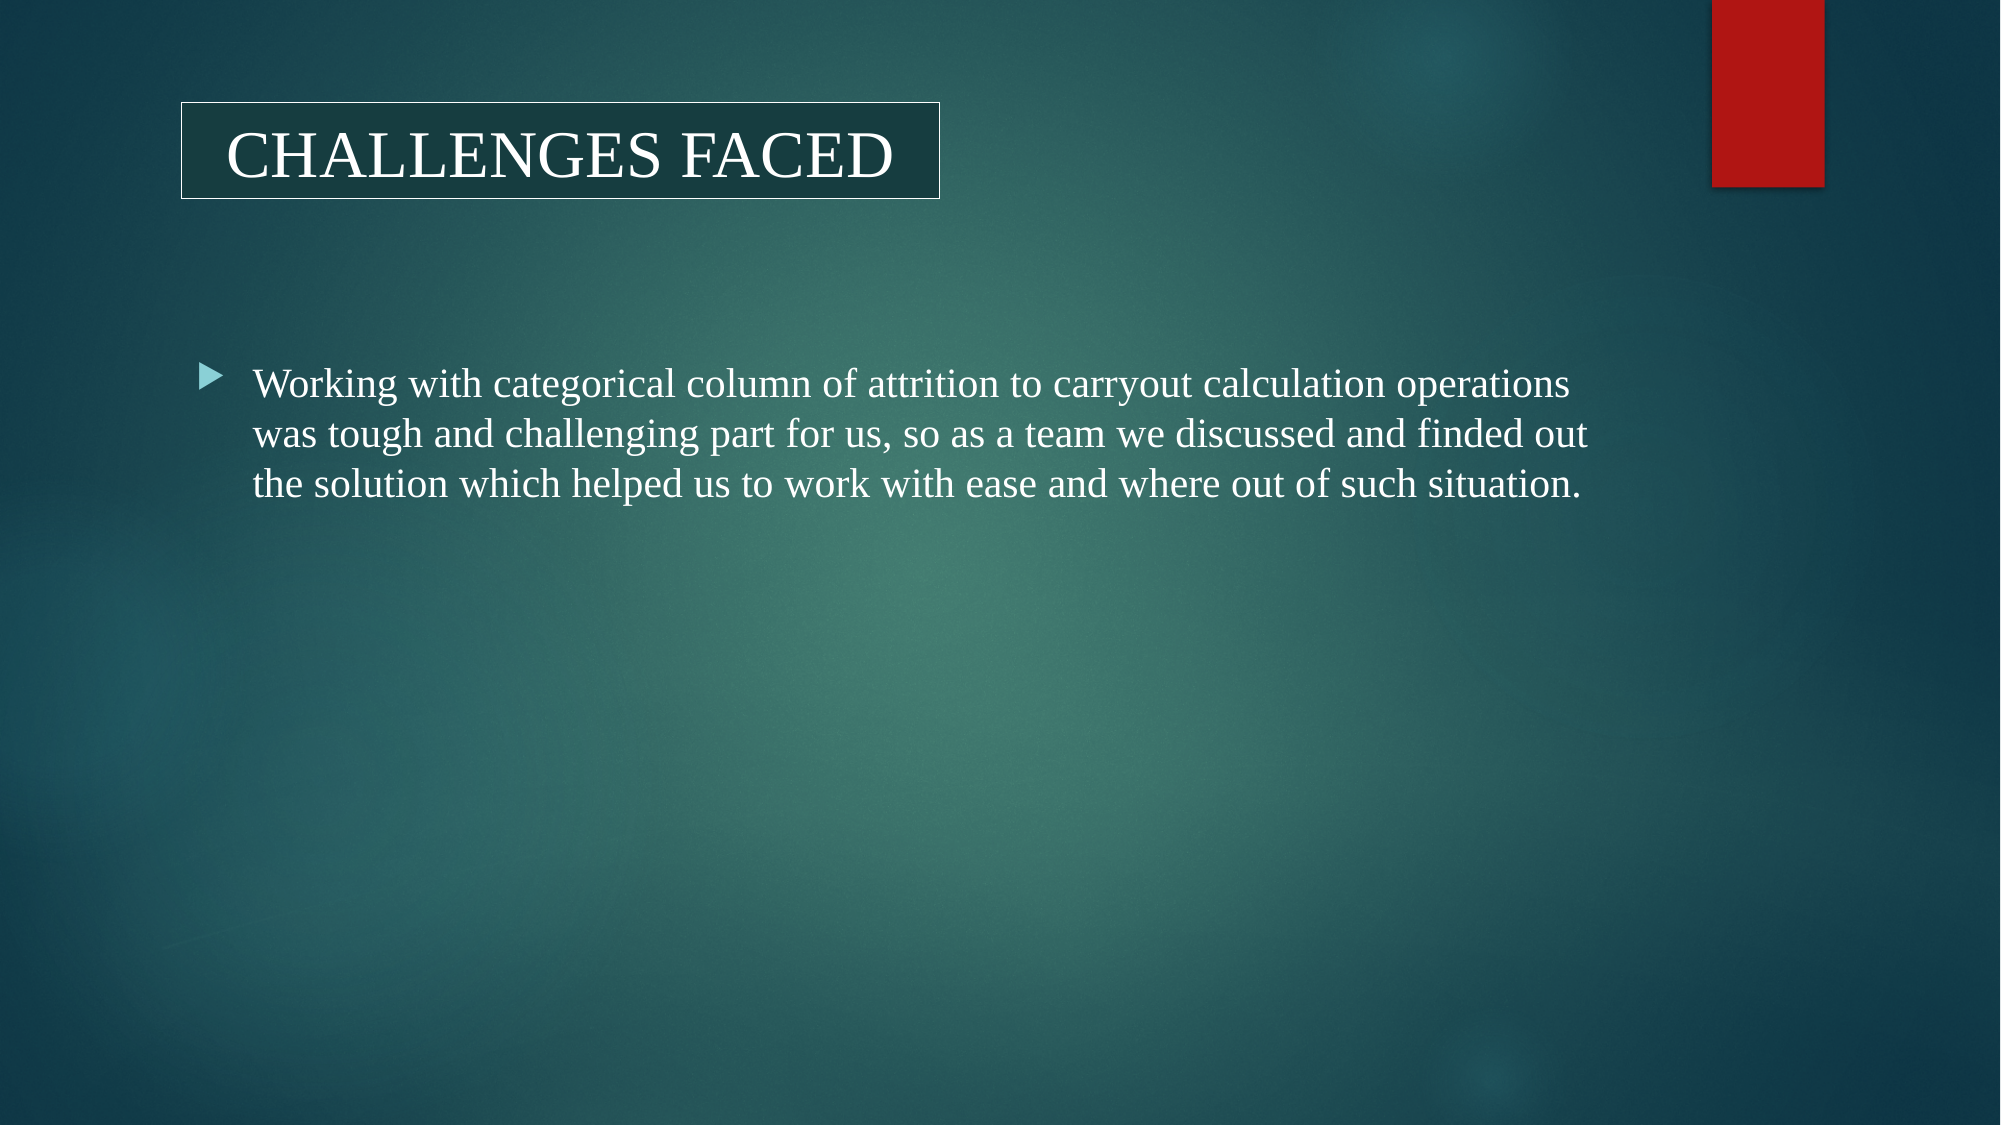

# CHALLENGES FACED
Working with categorical column of attrition to carryout calculation operations was tough and challenging part for us, so as a team we discussed and finded out the solution which helped us to work with ease and where out of such situation.